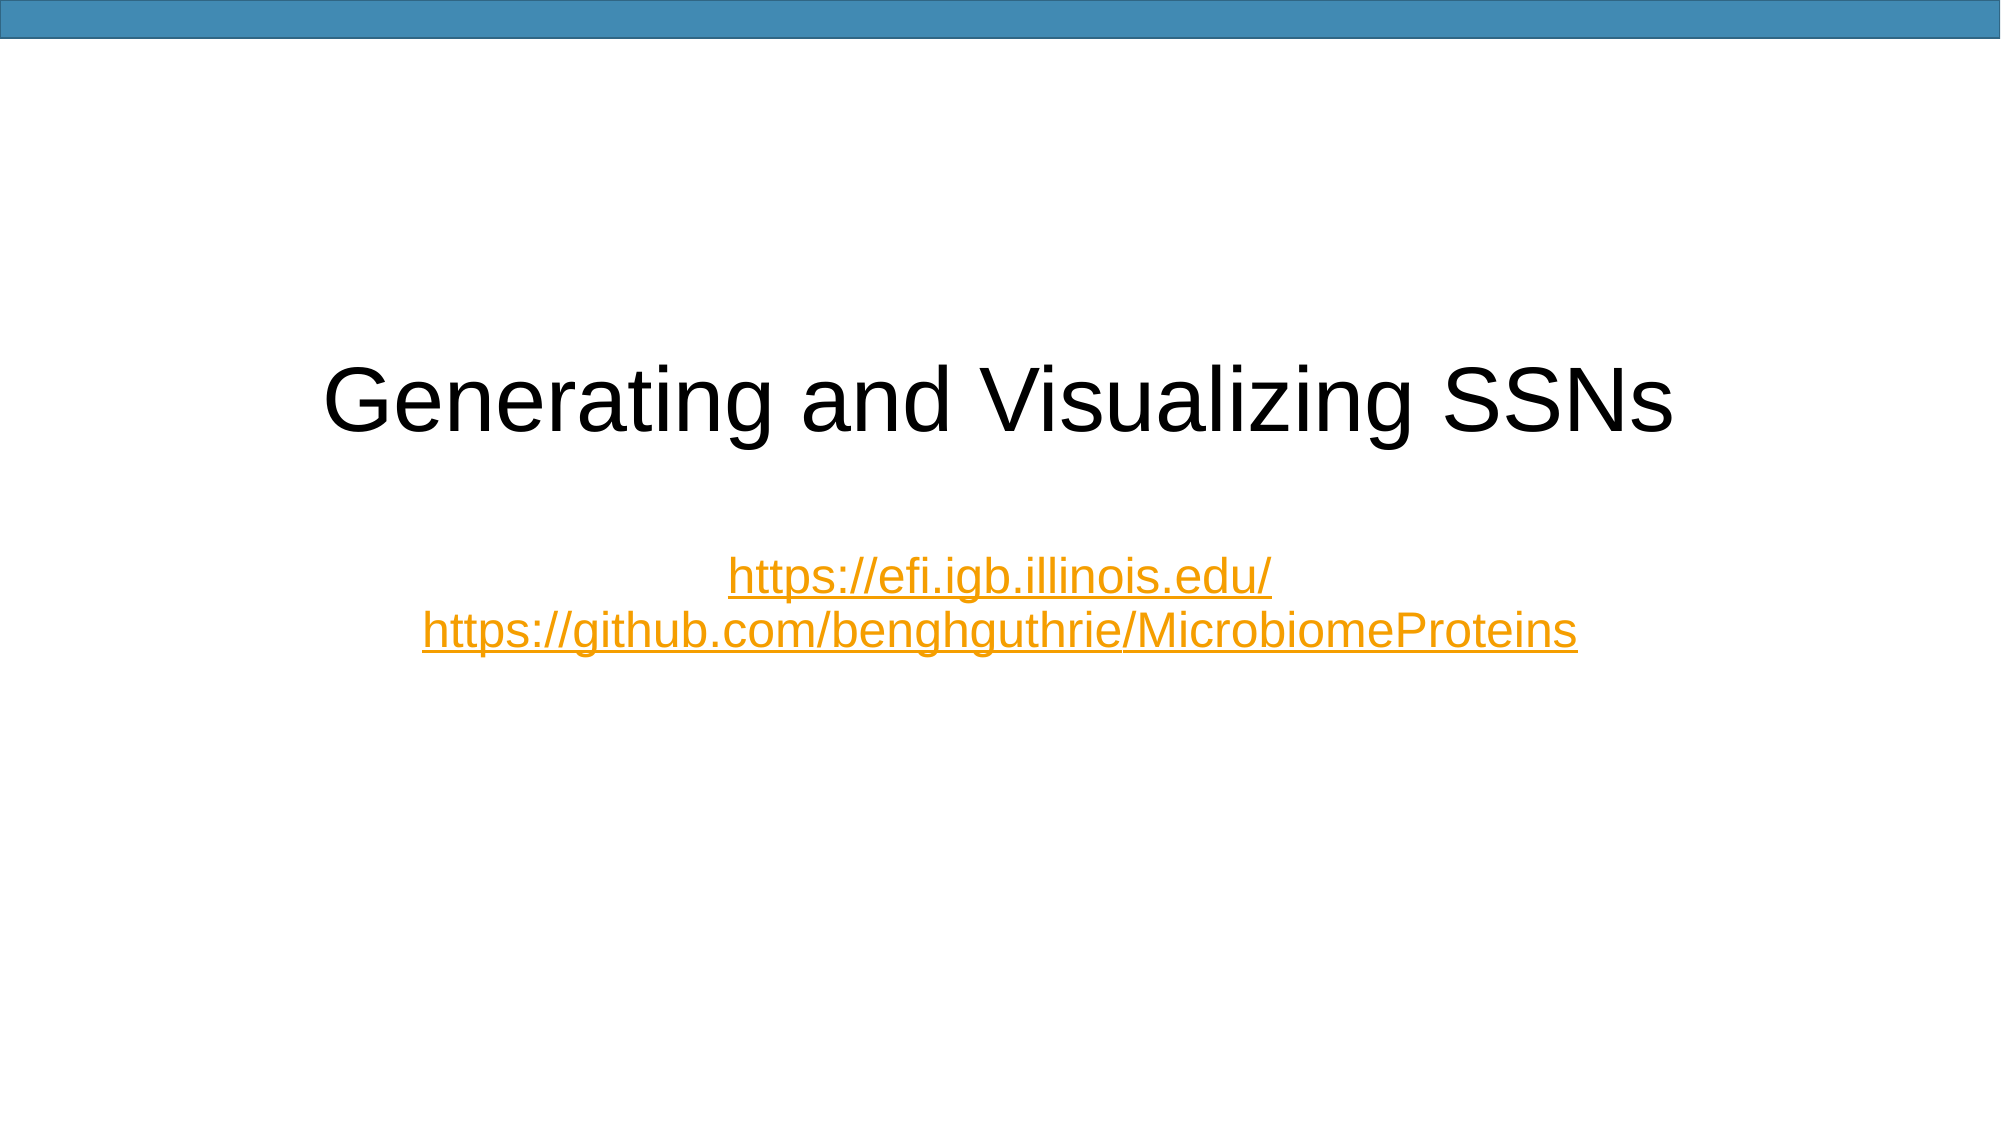

# Generating and Visualizing SSNs https://efi.igb.illinois.edu/ https://github.com/benghguthrie/MicrobiomeProteins